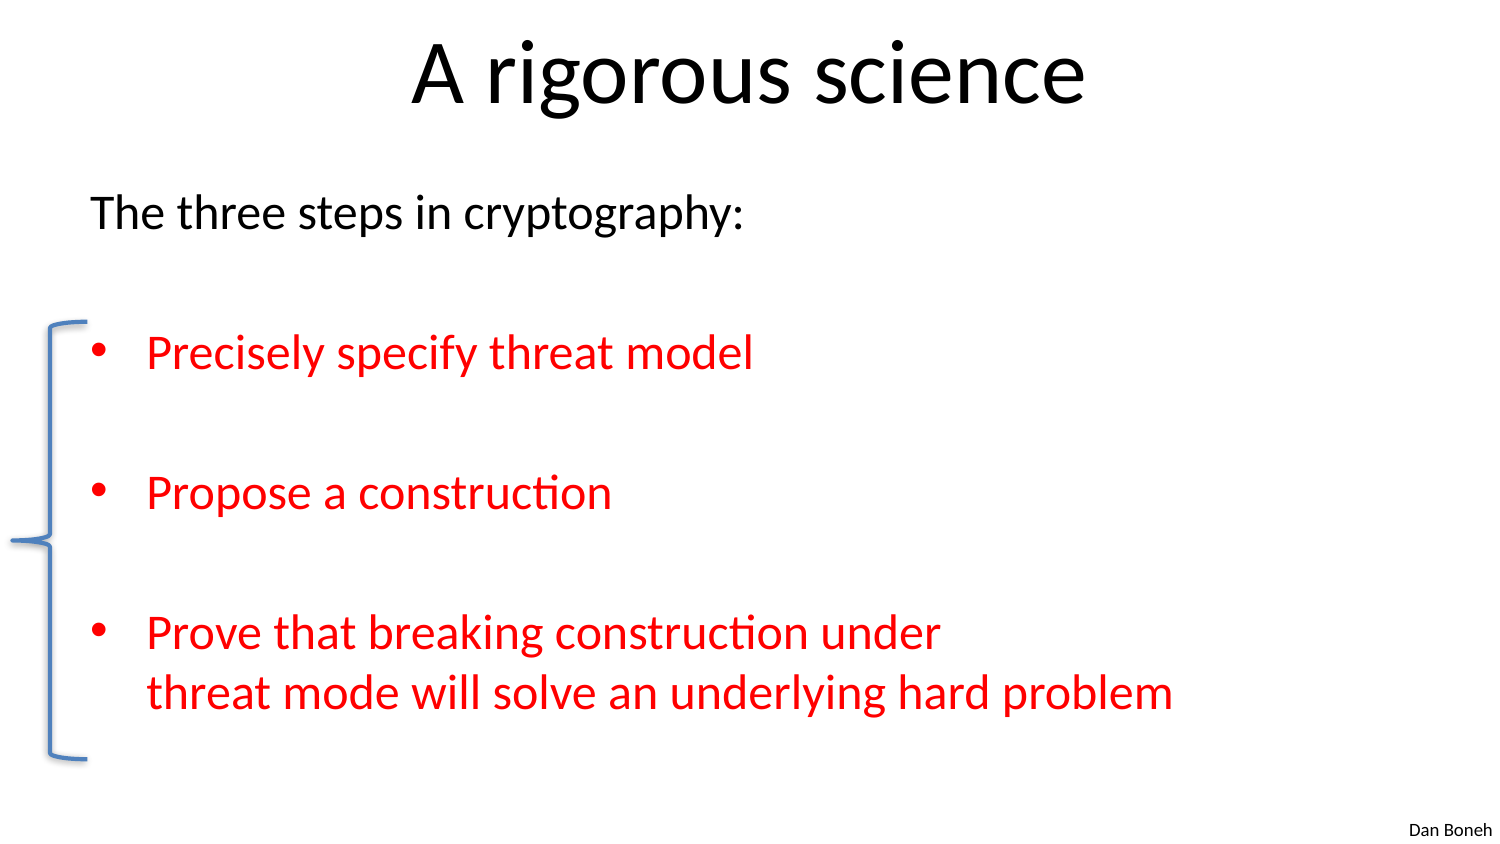

# A rigorous science
The three steps in cryptography:

Precisely specify threat model

Propose a construction

Prove that breaking construction under
threat mode will solve an underlying hard problem